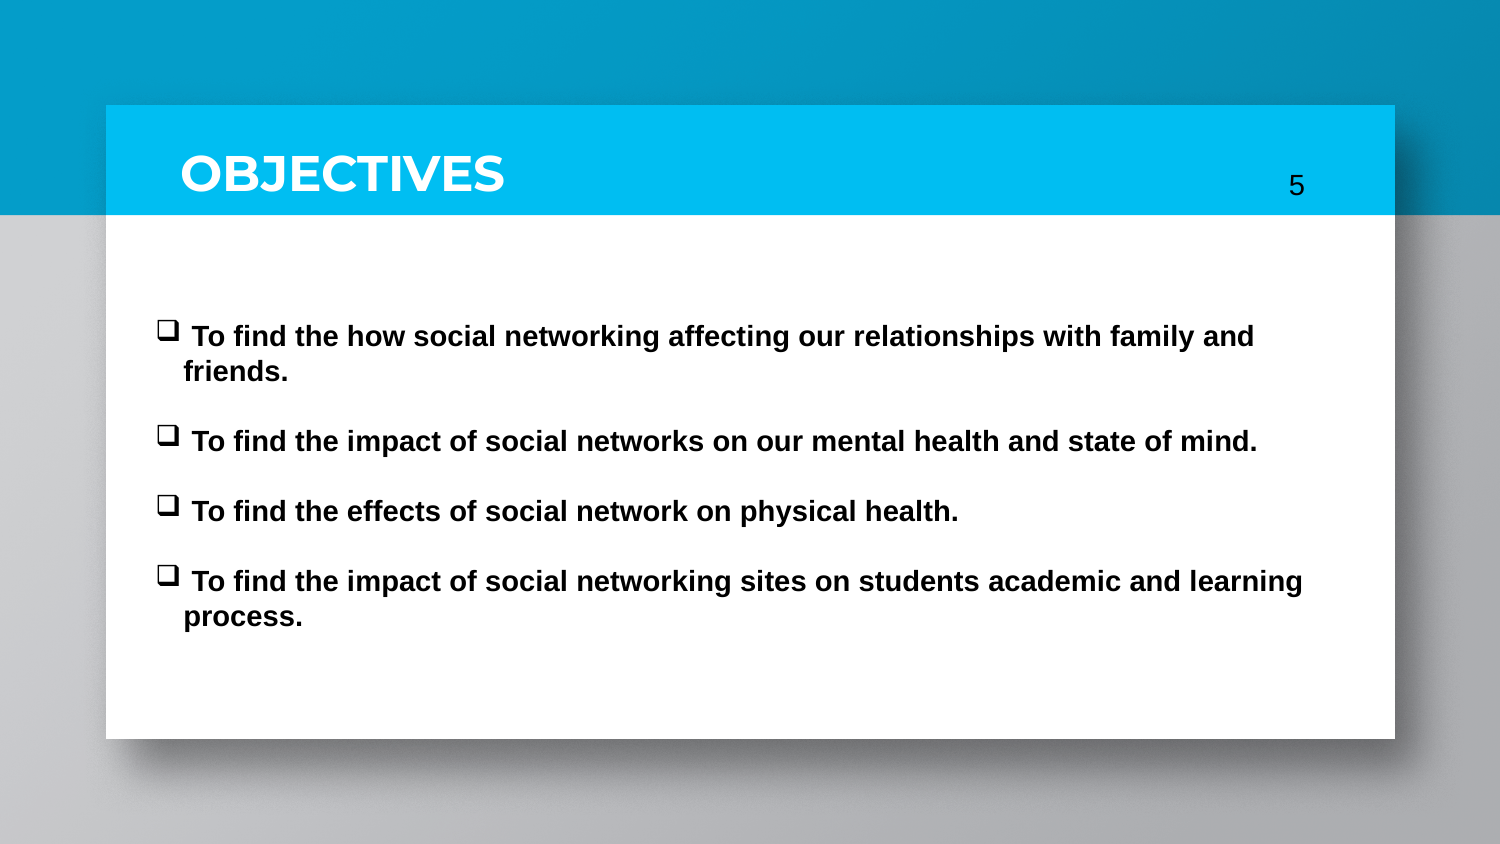

# OBJECTIVES
5
 To find the how social networking affecting our relationships with family and friends.

 To find the impact of social networks on our mental health and state of mind.

 To find the effects of social network on physical health.

 To find the impact of social networking sites on students academic and learning process.